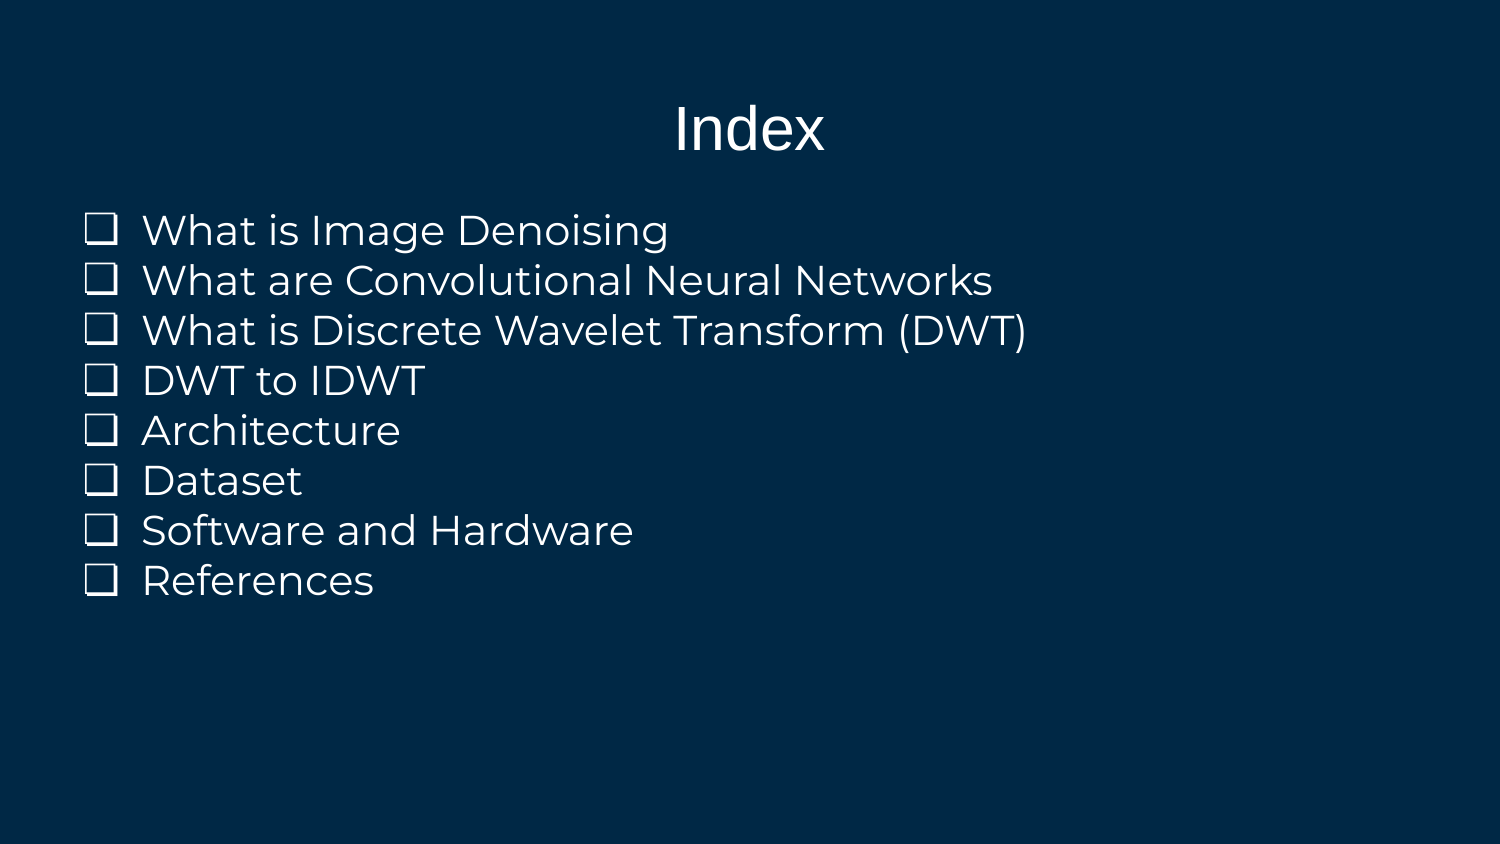

# Index
What is Image Denoising
What are Convolutional Neural Networks
What is Discrete Wavelet Transform (DWT)
DWT to IDWT
Architecture
Dataset
Software and Hardware
References